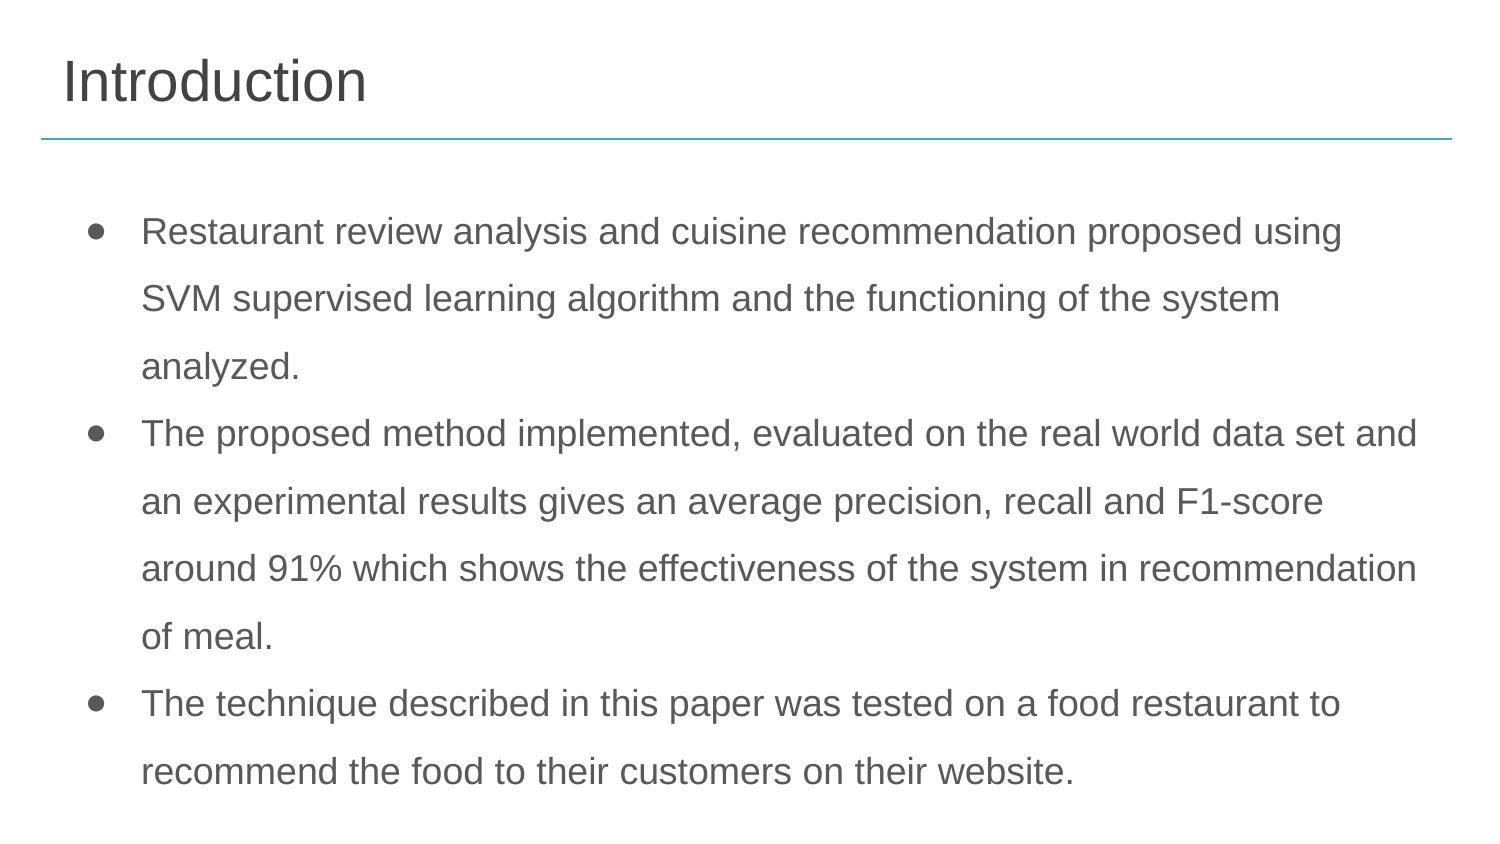

# Introduction
Restaurant review analysis and cuisine recommendation proposed using SVM supervised learning algorithm and the functioning of the system analyzed.
The proposed method implemented, evaluated on the real world data set and an experimental results gives an average precision, recall and F1-score around 91% which shows the effectiveness of the system in recommendation of meal.
The technique described in this paper was tested on a food restaurant to recommend the food to their customers on their website.